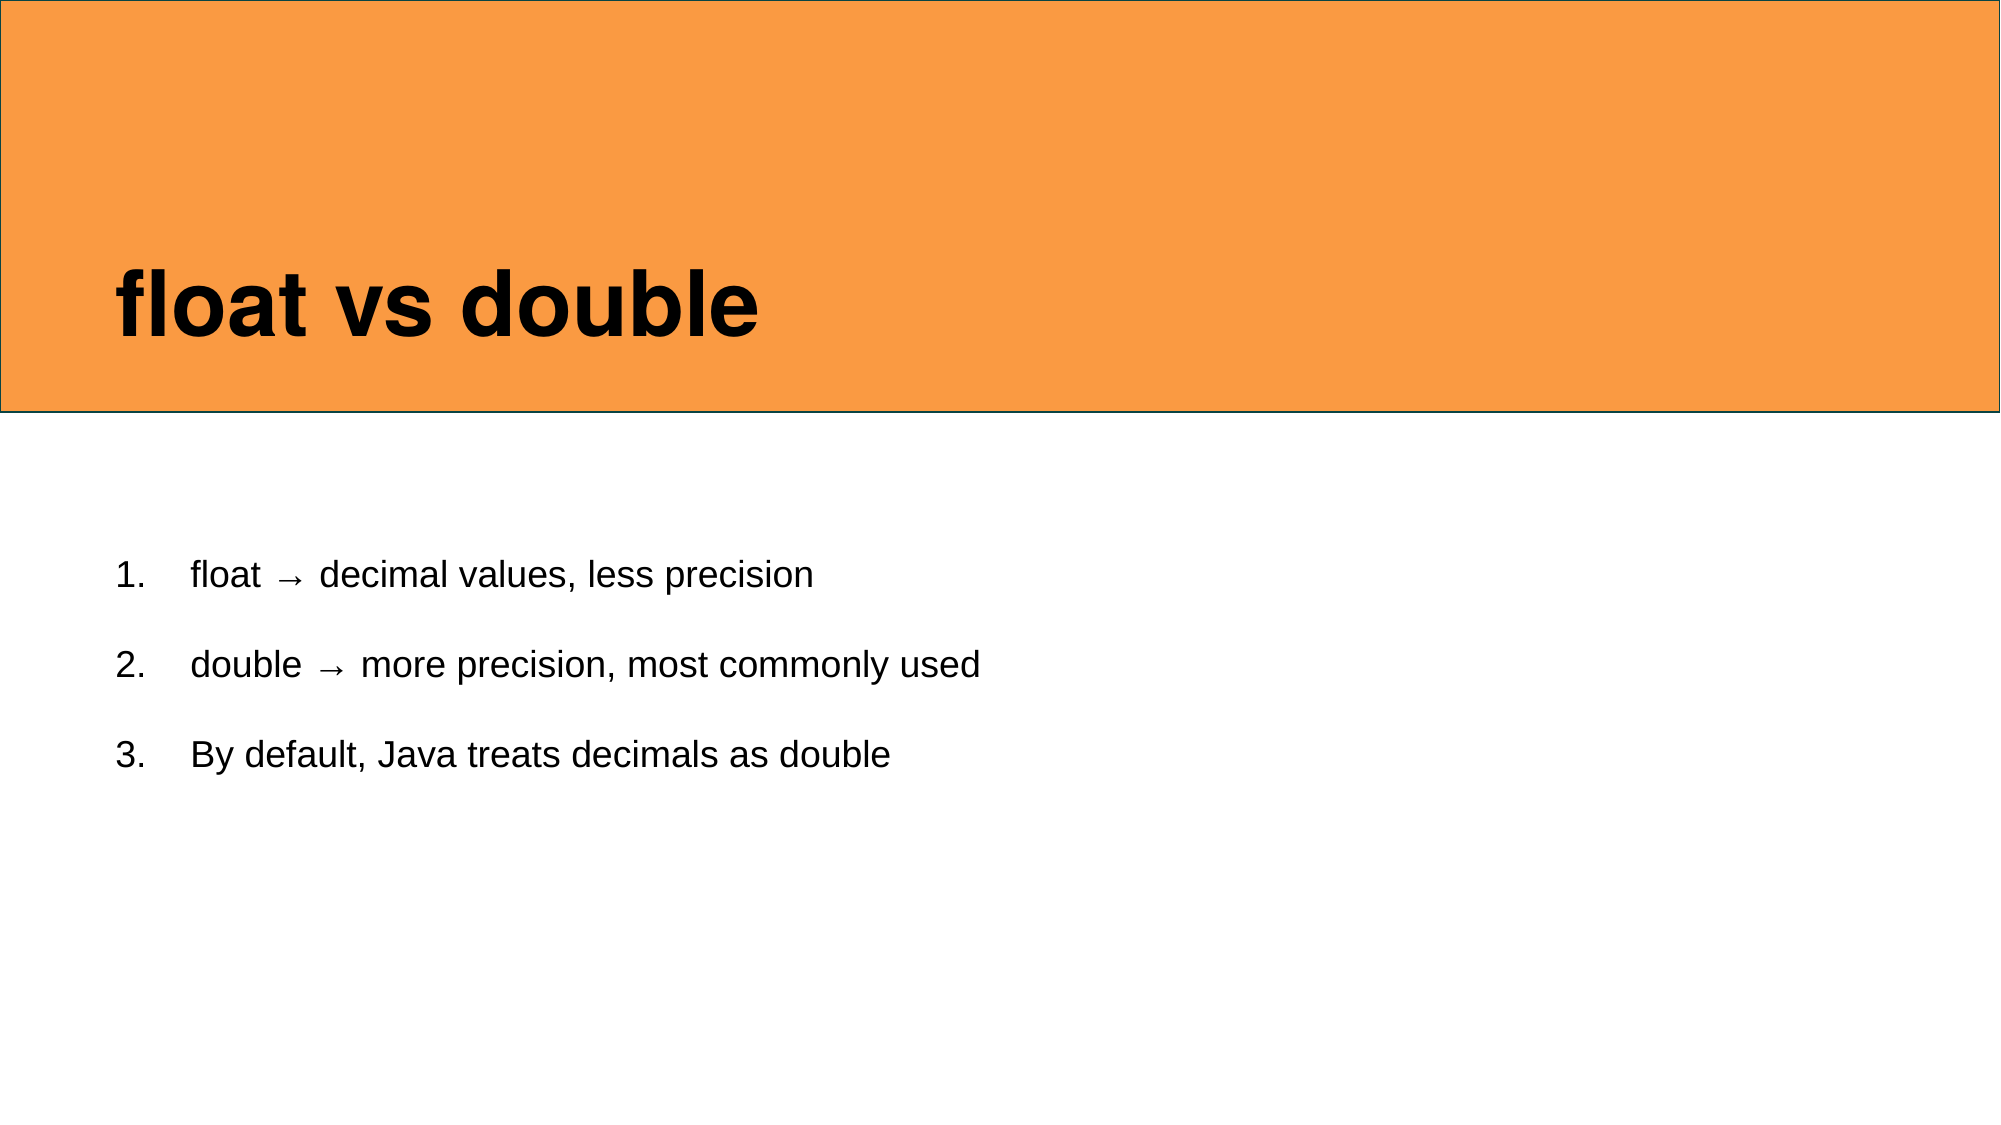

#
float vs double
float → decimal values, less precision
double → more precision, most commonly used
By default, Java treats decimals as double